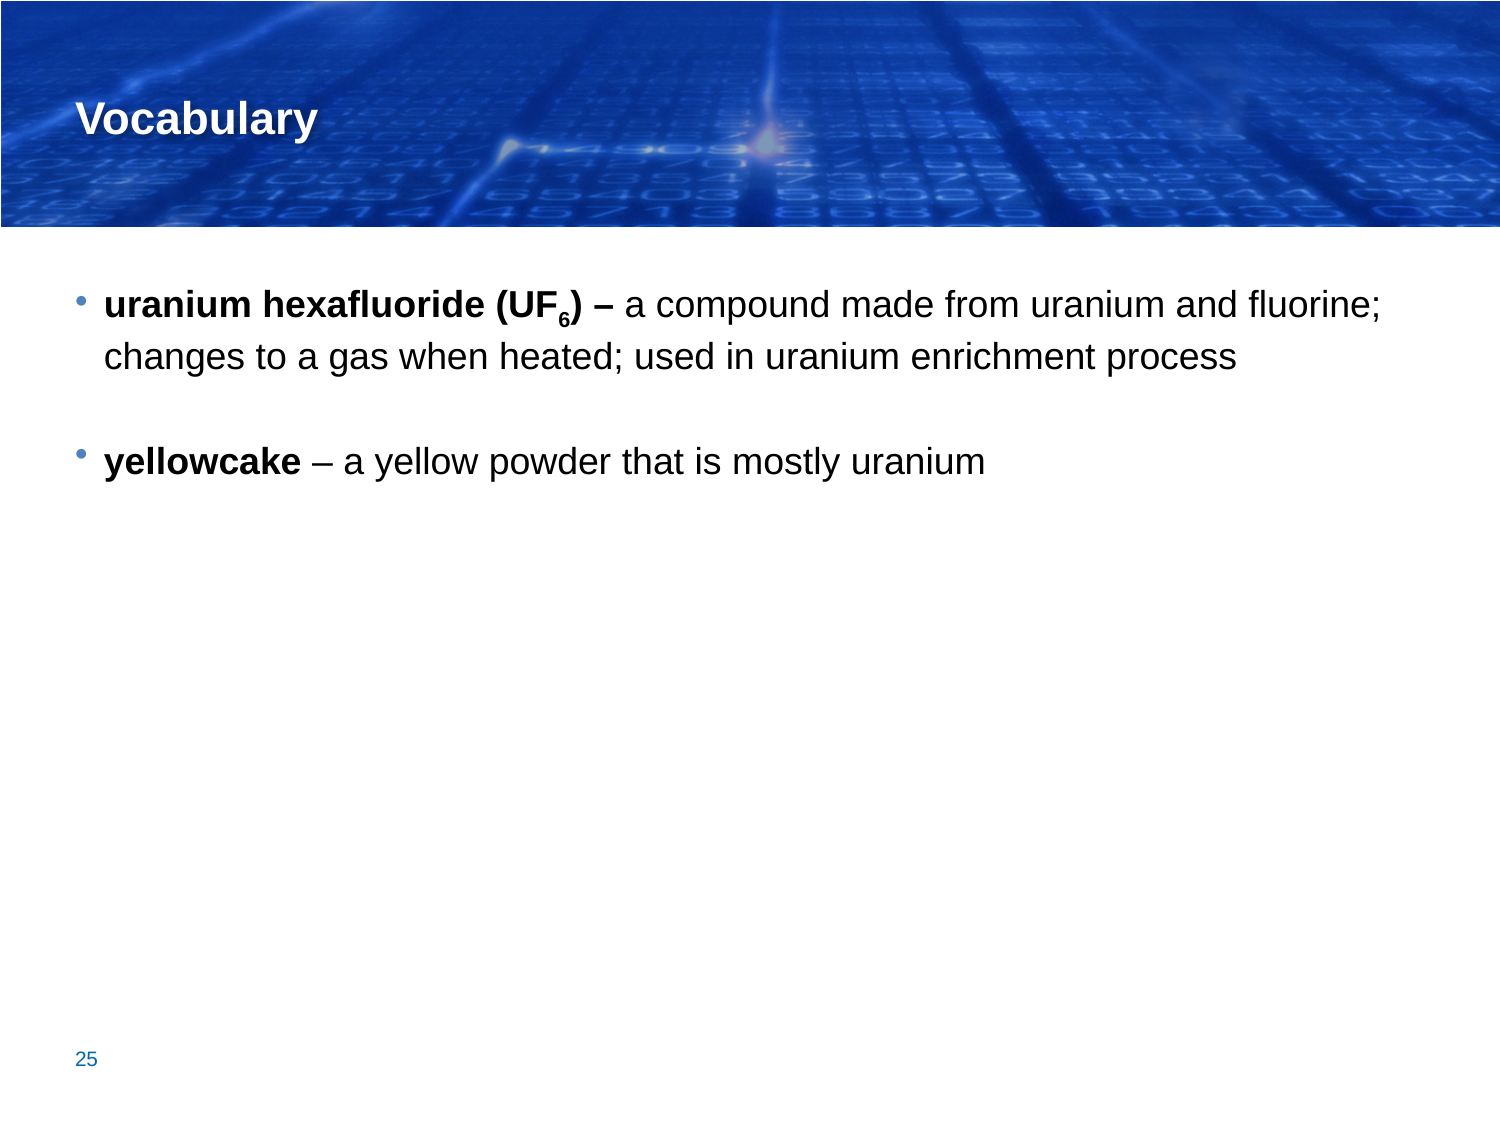

# Vocabulary
uranium hexafluoride (UF6) – a compound made from uranium and fluorine; changes to a gas when heated; used in uranium enrichment process

yellowcake – a yellow powder that is mostly uranium

25